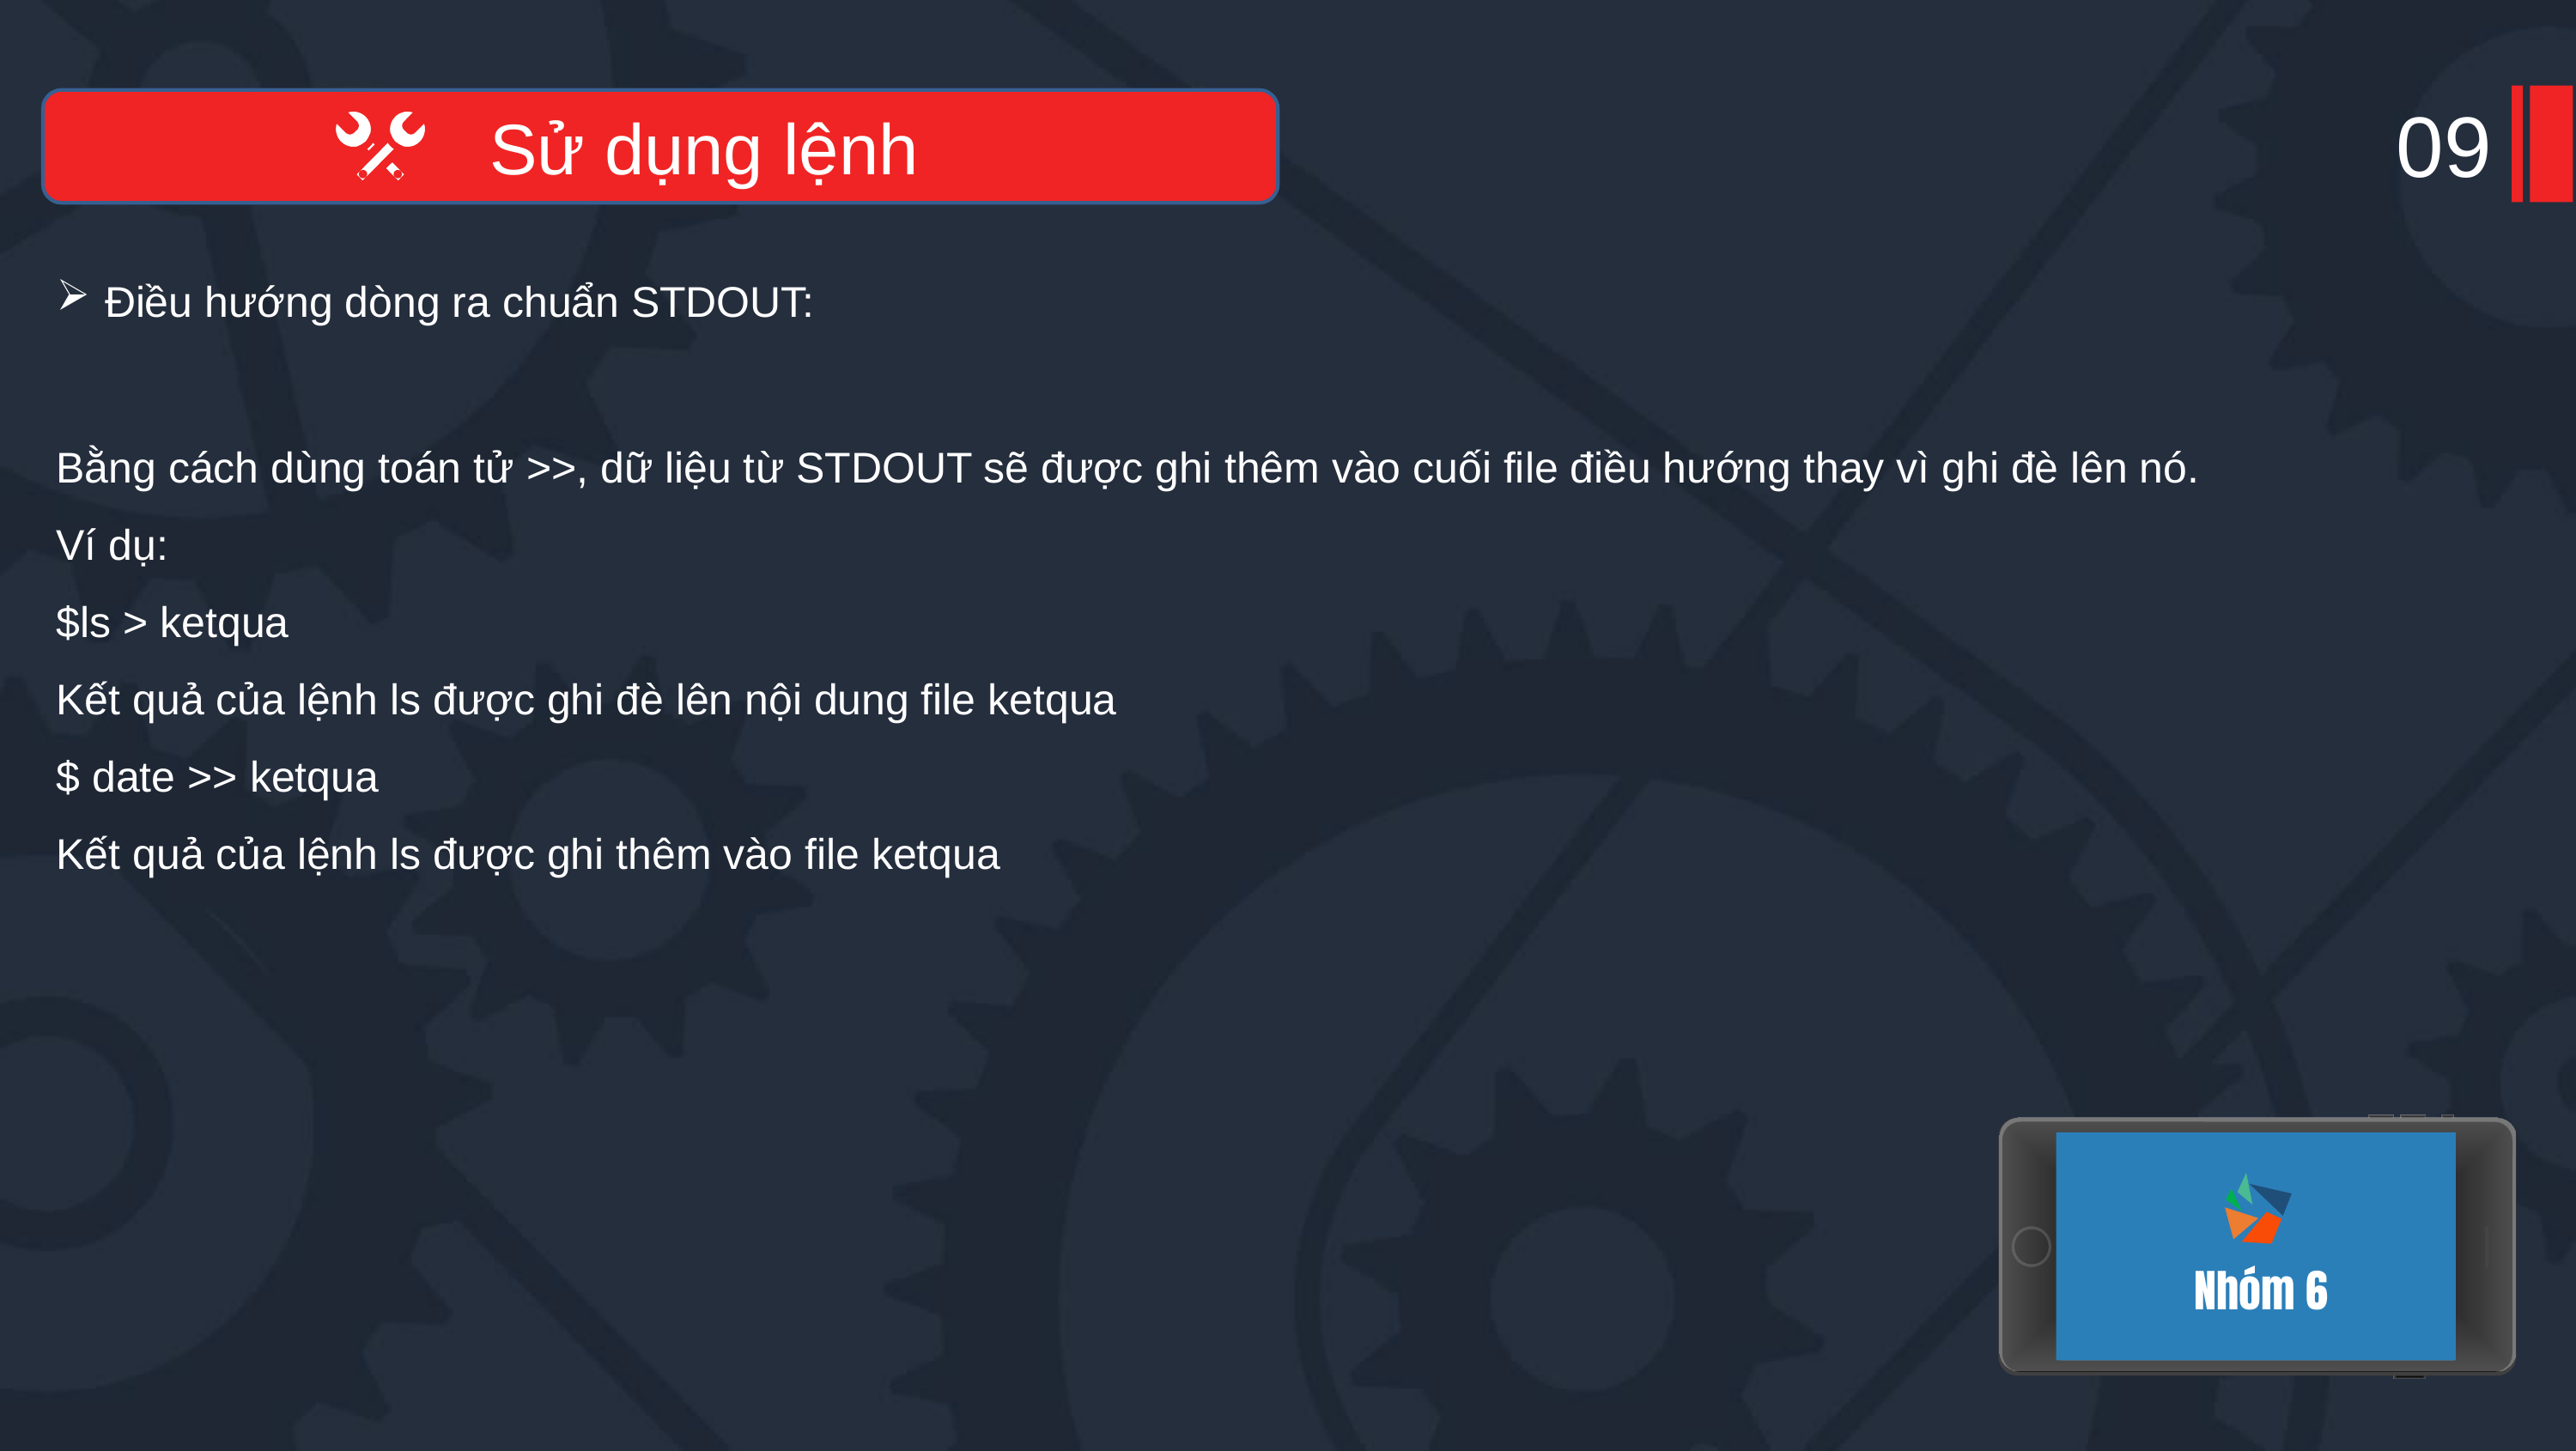

09

Sử dụng lệnh

Điều hướng dòng ra chuẩn STDOUT:
Bằng cách dùng toán tử >>, dữ liệu từ STDOUT sẽ được ghi thêm vào cuối file điều hướng thay vì ghi đè lên nó.
Ví dụ:
$ls > ketqua
Kết quả của lệnh ls được ghi đè lên nội dung file ketqua
$ date >> ketqua
Kết quả của lệnh ls được ghi thêm vào file ketqua

Nhóm 6